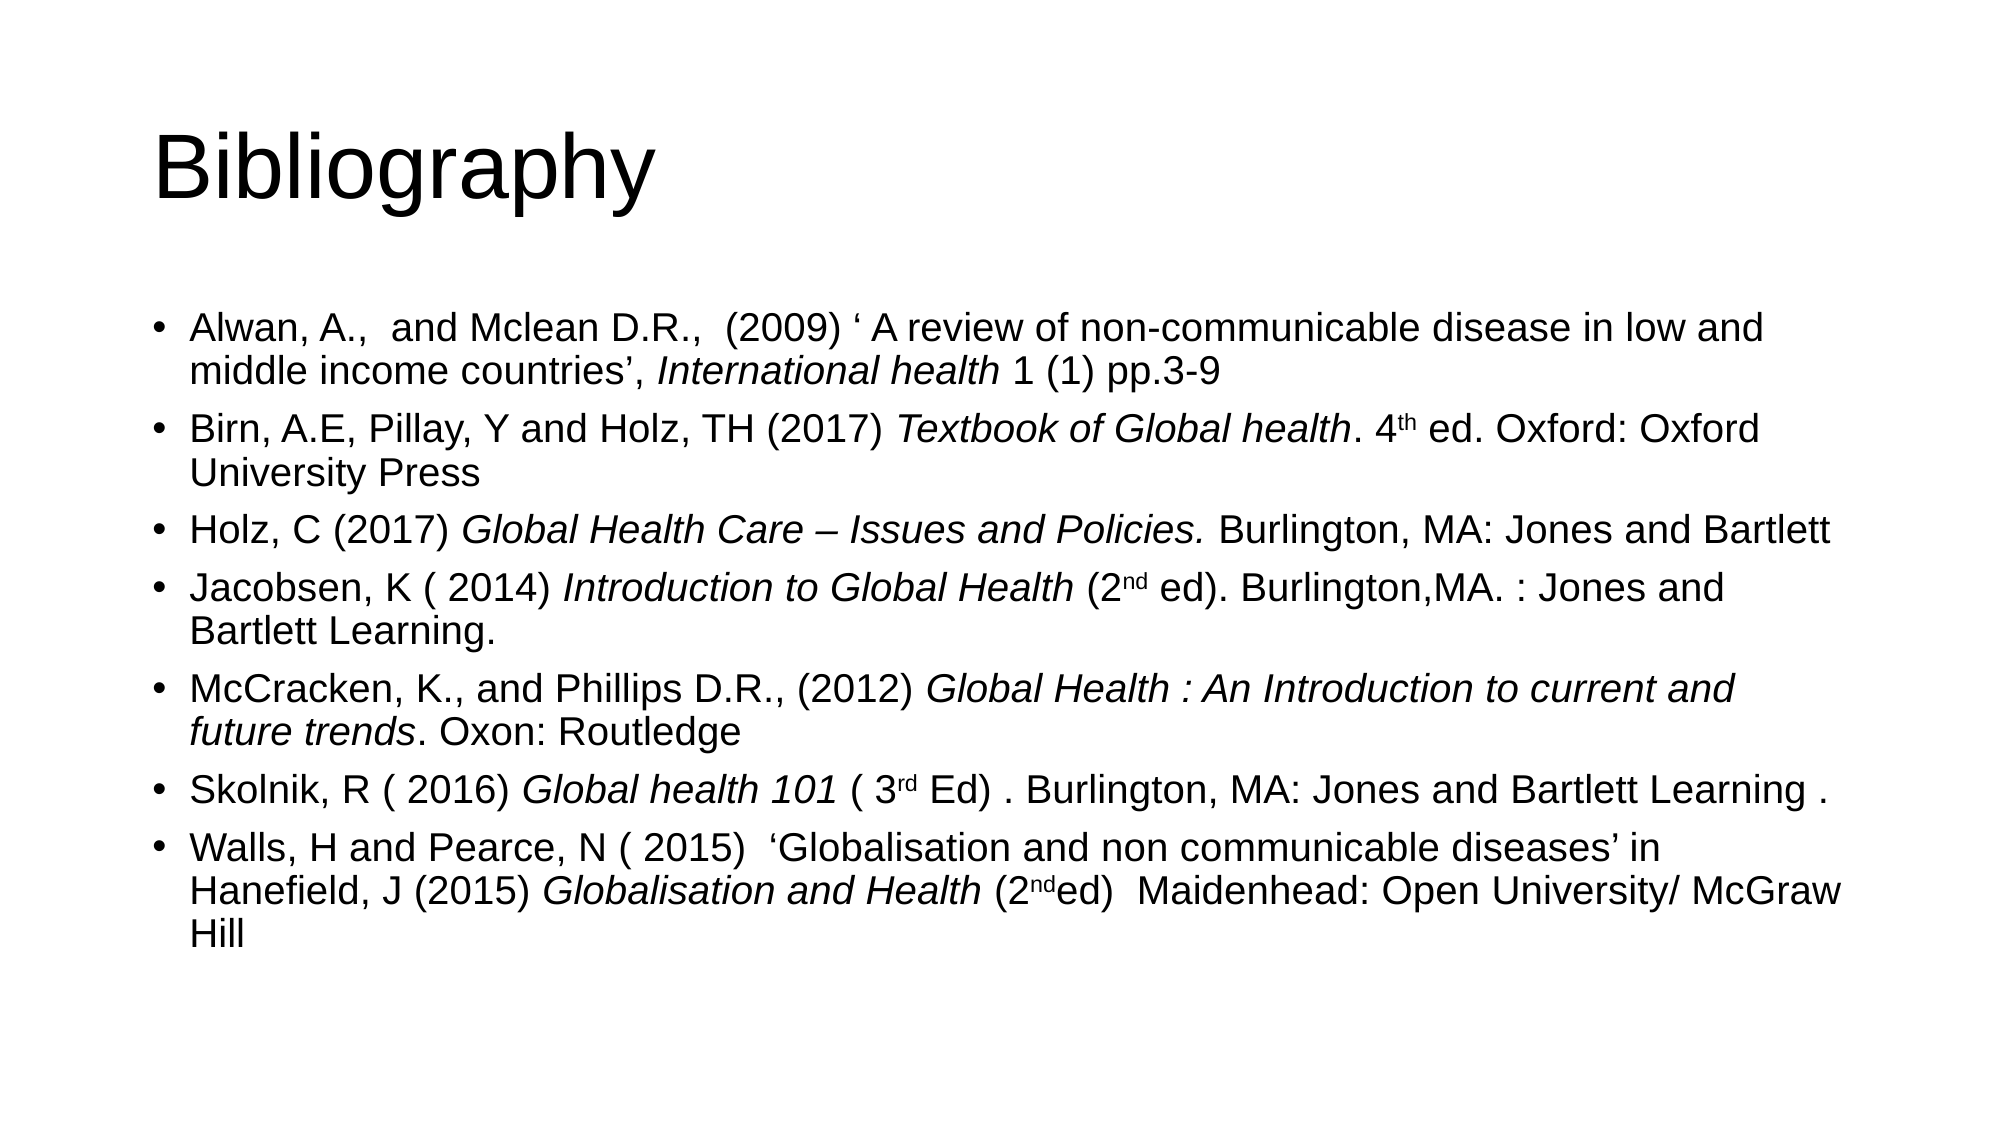

# Bibliography
Alwan, A.,  and Mclean D.R.,  (2009) ‘ A review of non-communicable disease in low and middle income countries’, International health 1 (1) pp.3-9
Birn, A.E, Pillay, Y and Holz, TH (2017) Textbook of Global health. 4th ed. Oxford: Oxford University Press
Holz, C (2017) Global Health Care – Issues and Policies. Burlington, MA: Jones and Bartlett
Jacobsen, K ( 2014) Introduction to Global Health (2nd ed). Burlington,MA. : Jones and Bartlett Learning.
McCracken, K., and Phillips D.R., (2012) Global Health : An Introduction to current and future trends. Oxon: Routledge
Skolnik, R ( 2016) Global health 101 ( 3rd Ed) . Burlington, MA: Jones and Bartlett Learning .
Walls, H and Pearce, N ( 2015)  ‘Globalisation and non communicable diseases’ in Hanefield, J (2015) Globalisation and Health (2nded)  Maidenhead: Open University/ McGraw Hill